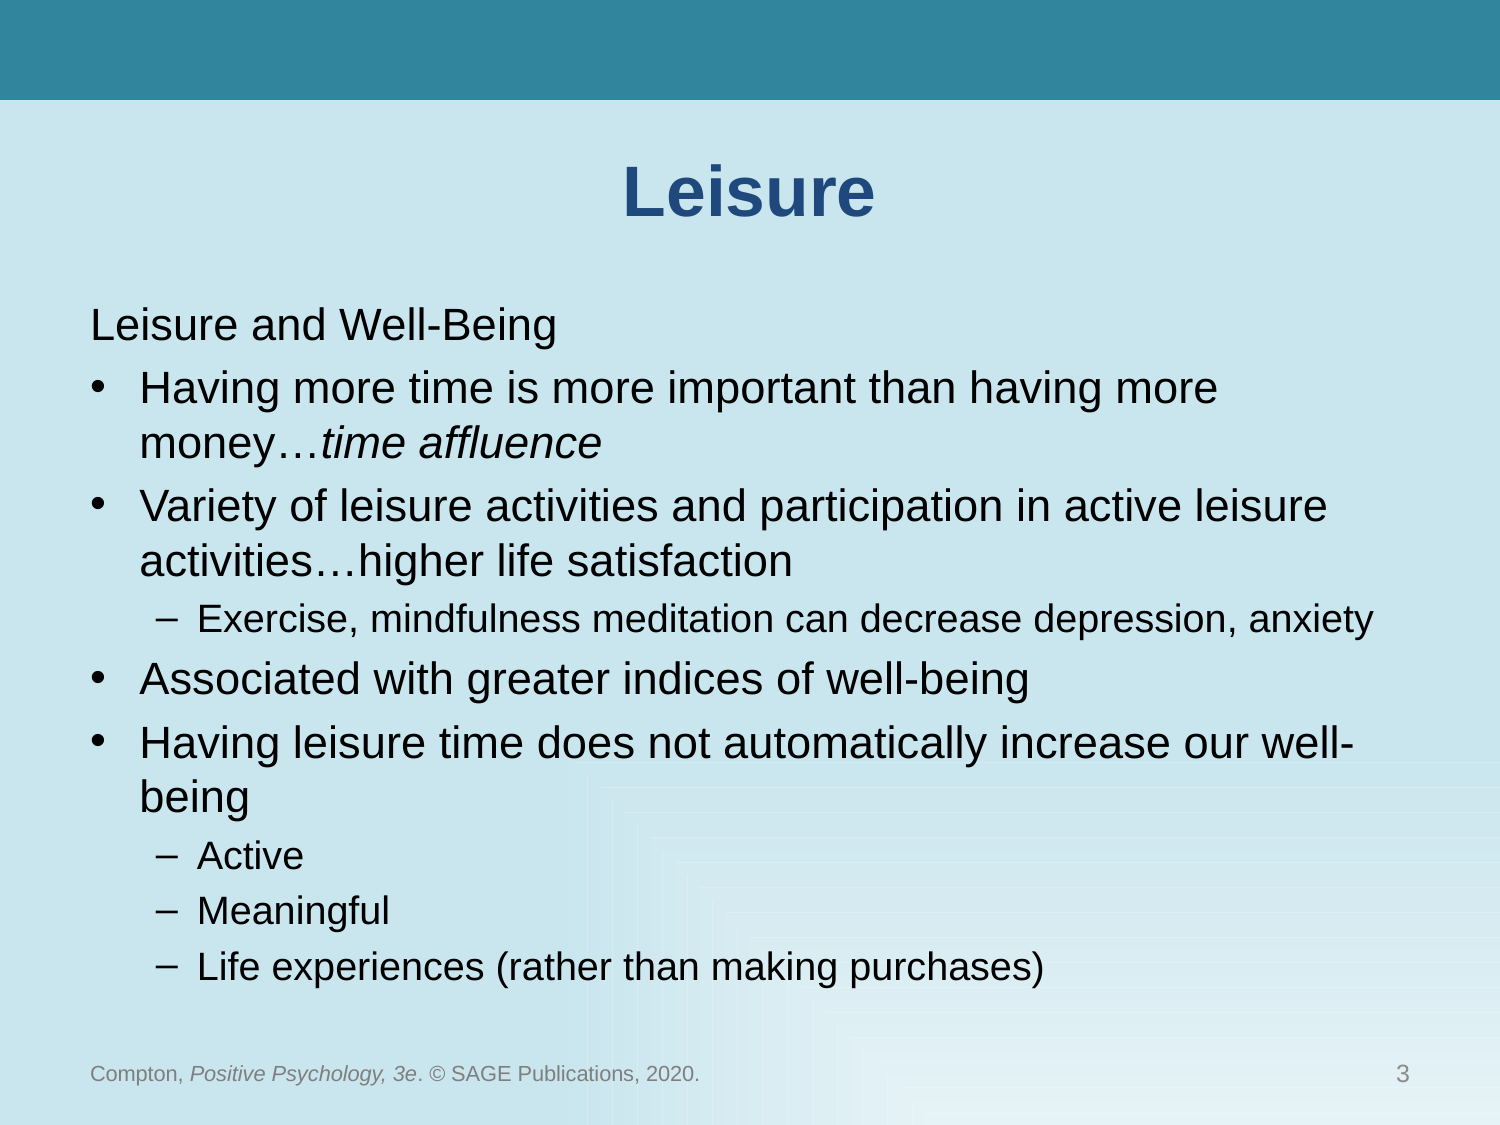

# Leisure
Leisure and Well-Being
Having more time is more important than having more money…time affluence
Variety of leisure activities and participation in active leisure activities…higher life satisfaction
Exercise, mindfulness meditation can decrease depression, anxiety
Associated with greater indices of well-being
Having leisure time does not automatically increase our well-being
Active
Meaningful
Life experiences (rather than making purchases)

Compton, Positive Psychology, 3e. © SAGE Publications, 2020.
3